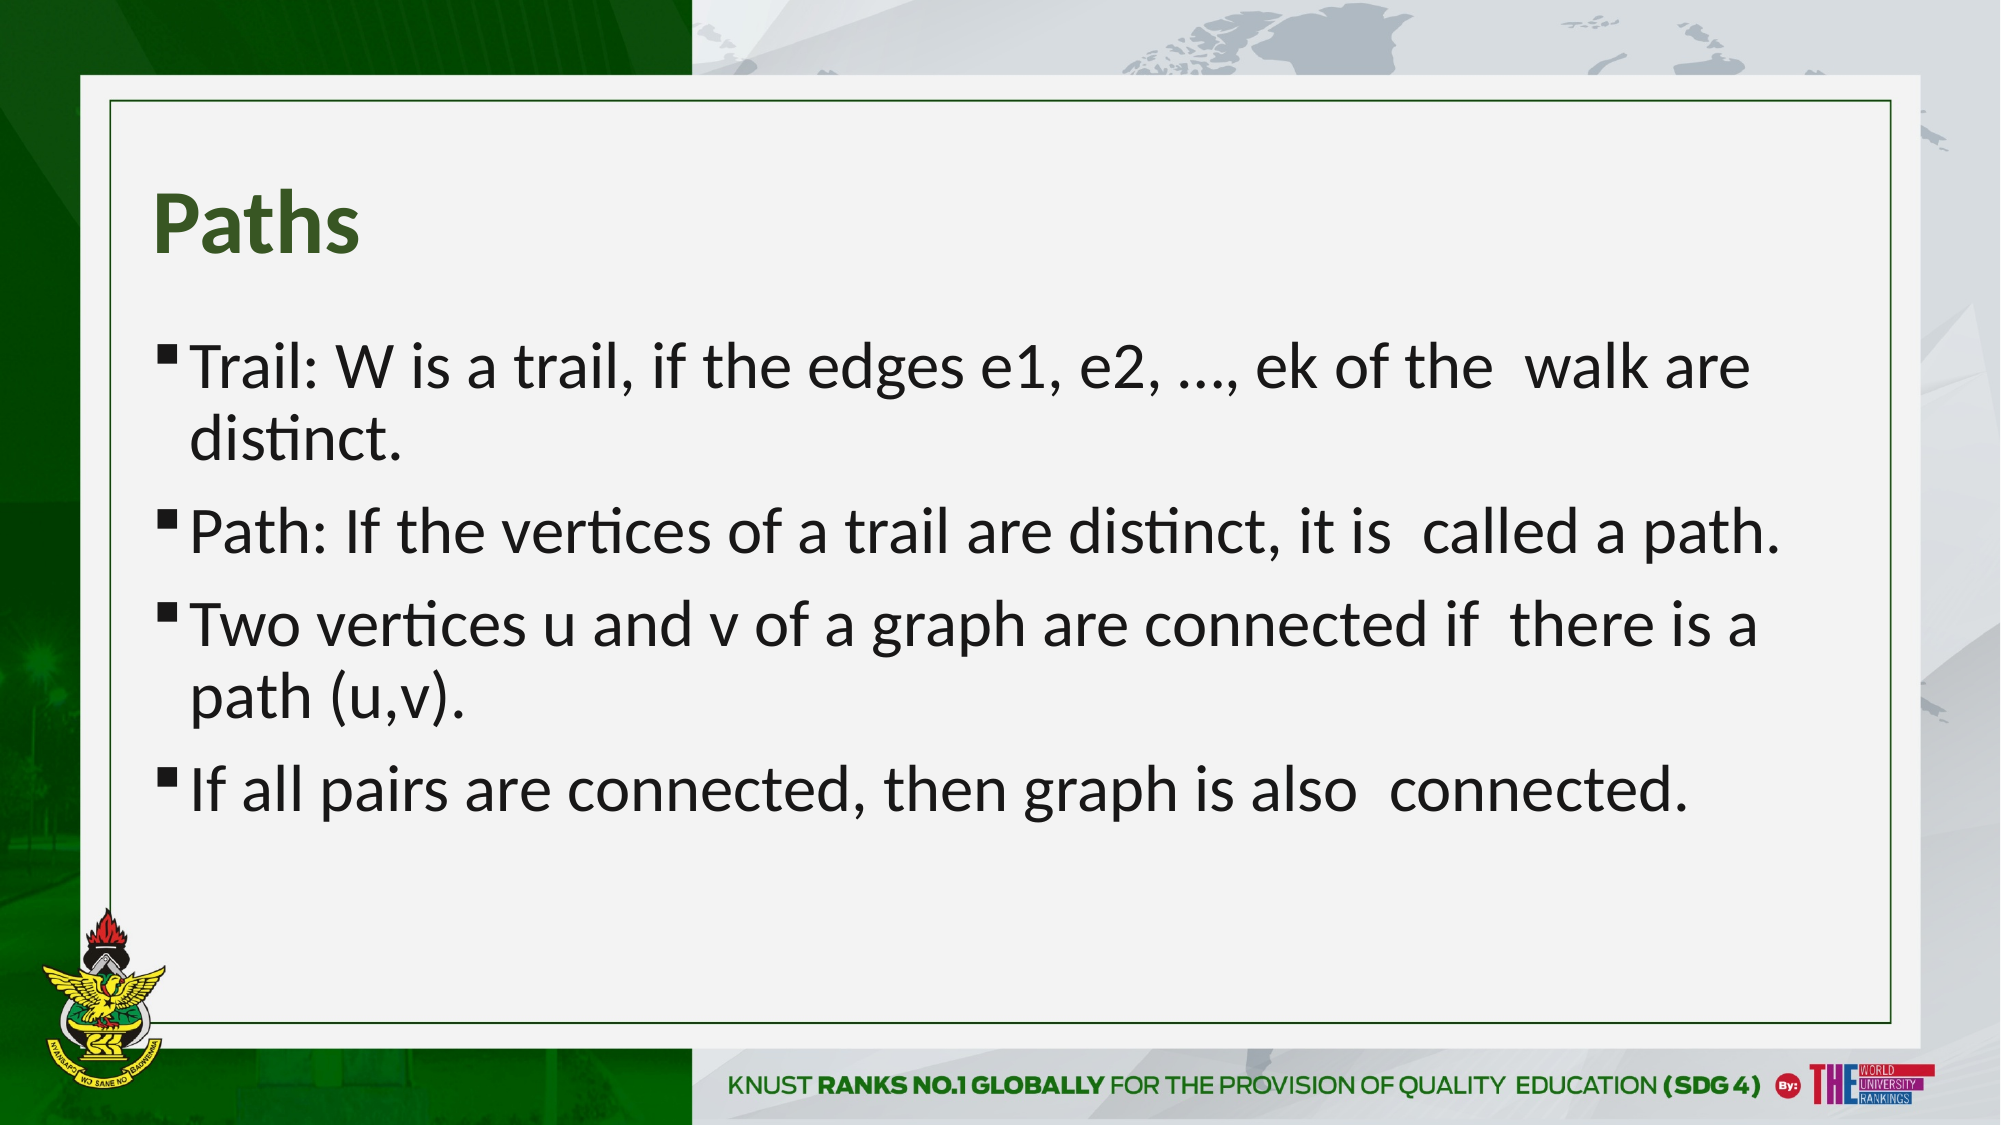

# Paths
Trail: W is a trail, if the edges e1, e2, …, ek of the  walk are distinct.
Path: If the vertices of a trail are distinct, it is  called a path.
Two vertices u and v of a graph are connected if  there is a path (u,v).
If all pairs are connected, then graph is also  connected.